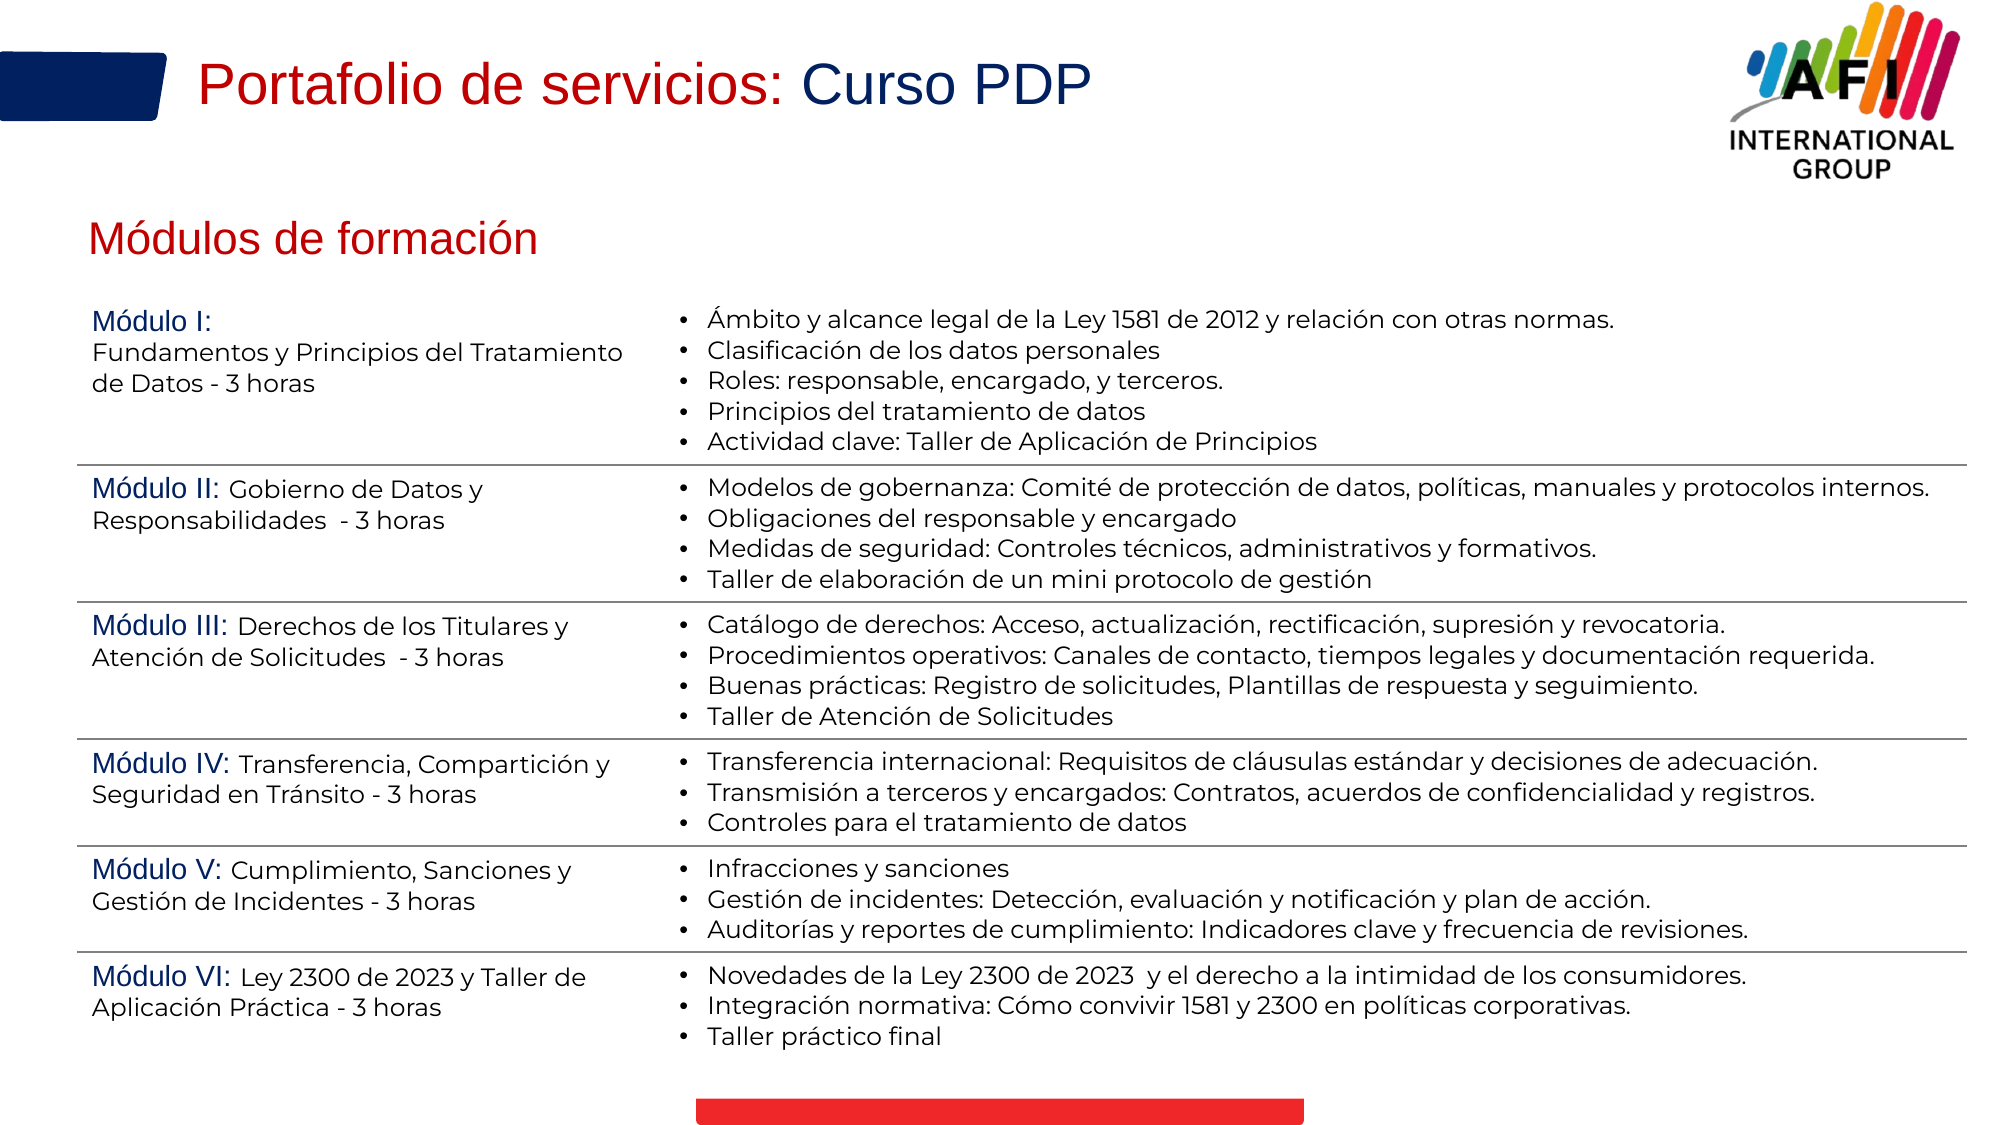

# Portafolio de servicios: Curso PDP
Módulos de formación
| Módulo I: Fundamentos y Principios del Tratamiento de Datos - 3 horas | Ámbito y alcance legal de la Ley 1581 de 2012 y relación con otras normas. Clasificación de los datos personales Roles: responsable, encargado, y terceros. Principios del tratamiento de datos Actividad clave: Taller de Aplicación de Principios |
| --- | --- |
| Módulo II: Gobierno de Datos y Responsabilidades - 3 horas | Modelos de gobernanza: Comité de protección de datos, políticas, manuales y protocolos internos. Obligaciones del responsable y encargado Medidas de seguridad: Controles técnicos, administrativos y formativos. Taller de elaboración de un mini protocolo de gestión |
| Módulo III: Derechos de los Titulares y Atención de Solicitudes - 3 horas | Catálogo de derechos: Acceso, actualización, rectificación, supresión y revocatoria. Procedimientos operativos: Canales de contacto, tiempos legales y documentación requerida. Buenas prácticas: Registro de solicitudes, Plantillas de respuesta y seguimiento. Taller de Atención de Solicitudes |
| Módulo IV: Transferencia, Compartición y Seguridad en Tránsito - 3 horas | Transferencia internacional: Requisitos de cláusulas estándar y decisiones de adecuación. Transmisión a terceros y encargados: Contratos, acuerdos de confidencialidad y registros. Controles para el tratamiento de datos |
| Módulo V: Cumplimiento, Sanciones y Gestión de Incidentes - 3 horas | Infracciones y sanciones Gestión de incidentes: Detección, evaluación y notificación y plan de acción. Auditorías y reportes de cumplimiento: Indicadores clave y frecuencia de revisiones. |
| Módulo VI: Ley 2300 de 2023 y Taller de Aplicación Práctica - 3 horas | Novedades de la Ley 2300 de 2023 y el derecho a la intimidad de los consumidores. Integración normativa: Cómo convivir 1581 y 2300 en políticas corporativas. Taller práctico final |